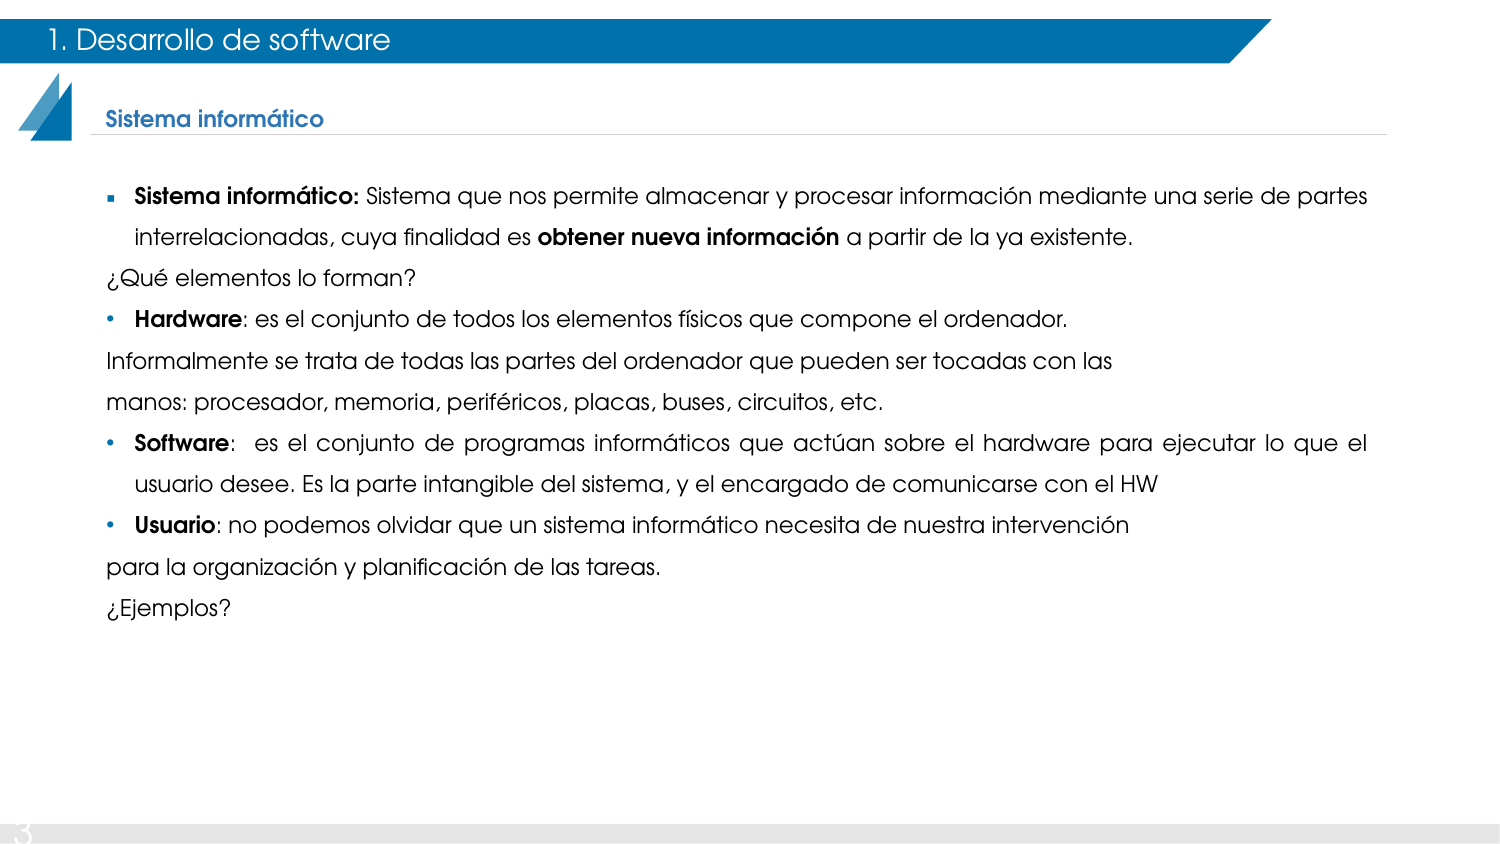

# 1. Desarrollo de software

Sistema informático
Sistema informático: Sistema que nos permite almacenar y procesar información mediante una serie de partes interrelacionadas, cuya finalidad es obtener nueva información a partir de la ya existente.
¿Qué elementos lo forman?
Hardware: es el conjunto de todos los elementos físicos que compone el ordenador.
Informalmente se trata de todas las partes del ordenador que pueden ser tocadas con las
manos: procesador, memoria, periféricos, placas, buses, circuitos, etc.
Software:  es el conjunto de programas informáticos que actúan sobre el hardware para ejecutar lo que el usuario desee. Es la parte intangible del sistema, y el encargado de comunicarse con el HW
Usuario: no podemos olvidar que un sistema informático necesita de nuestra intervención
para la organización y planificación de las tareas.
¿Ejemplos?
3